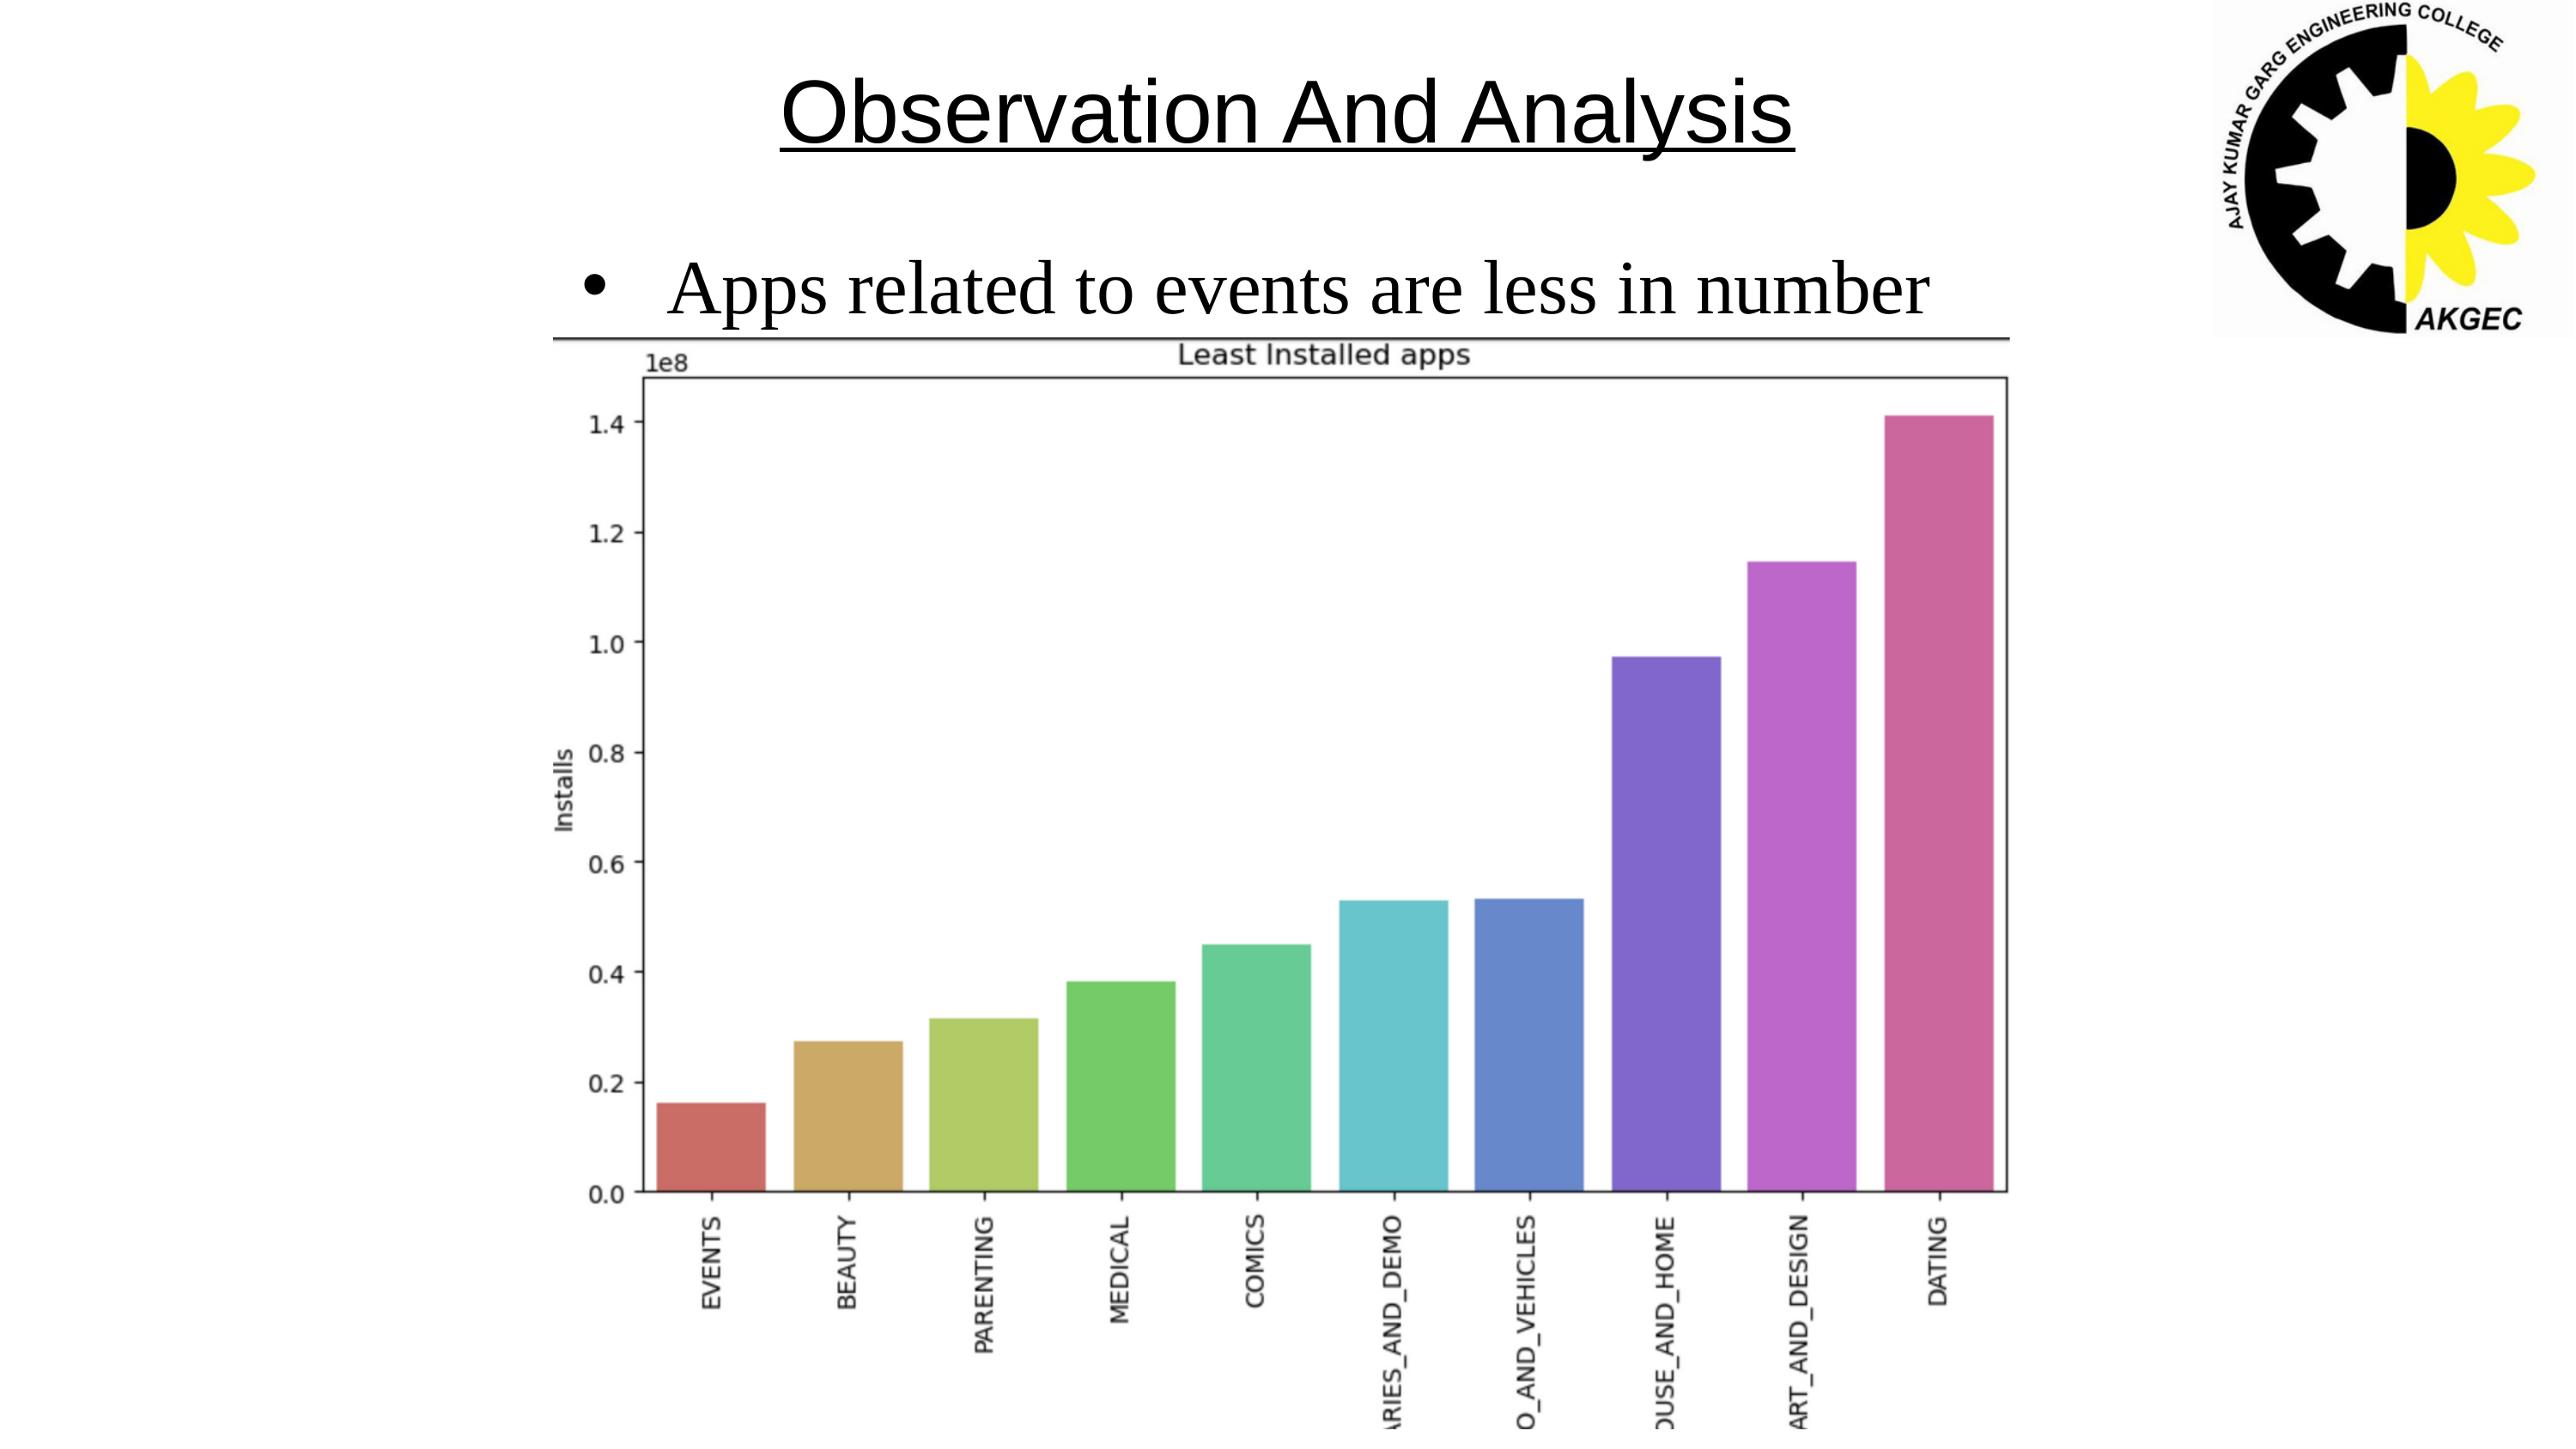

Observation And Analysis
 Apps related to events are less in number